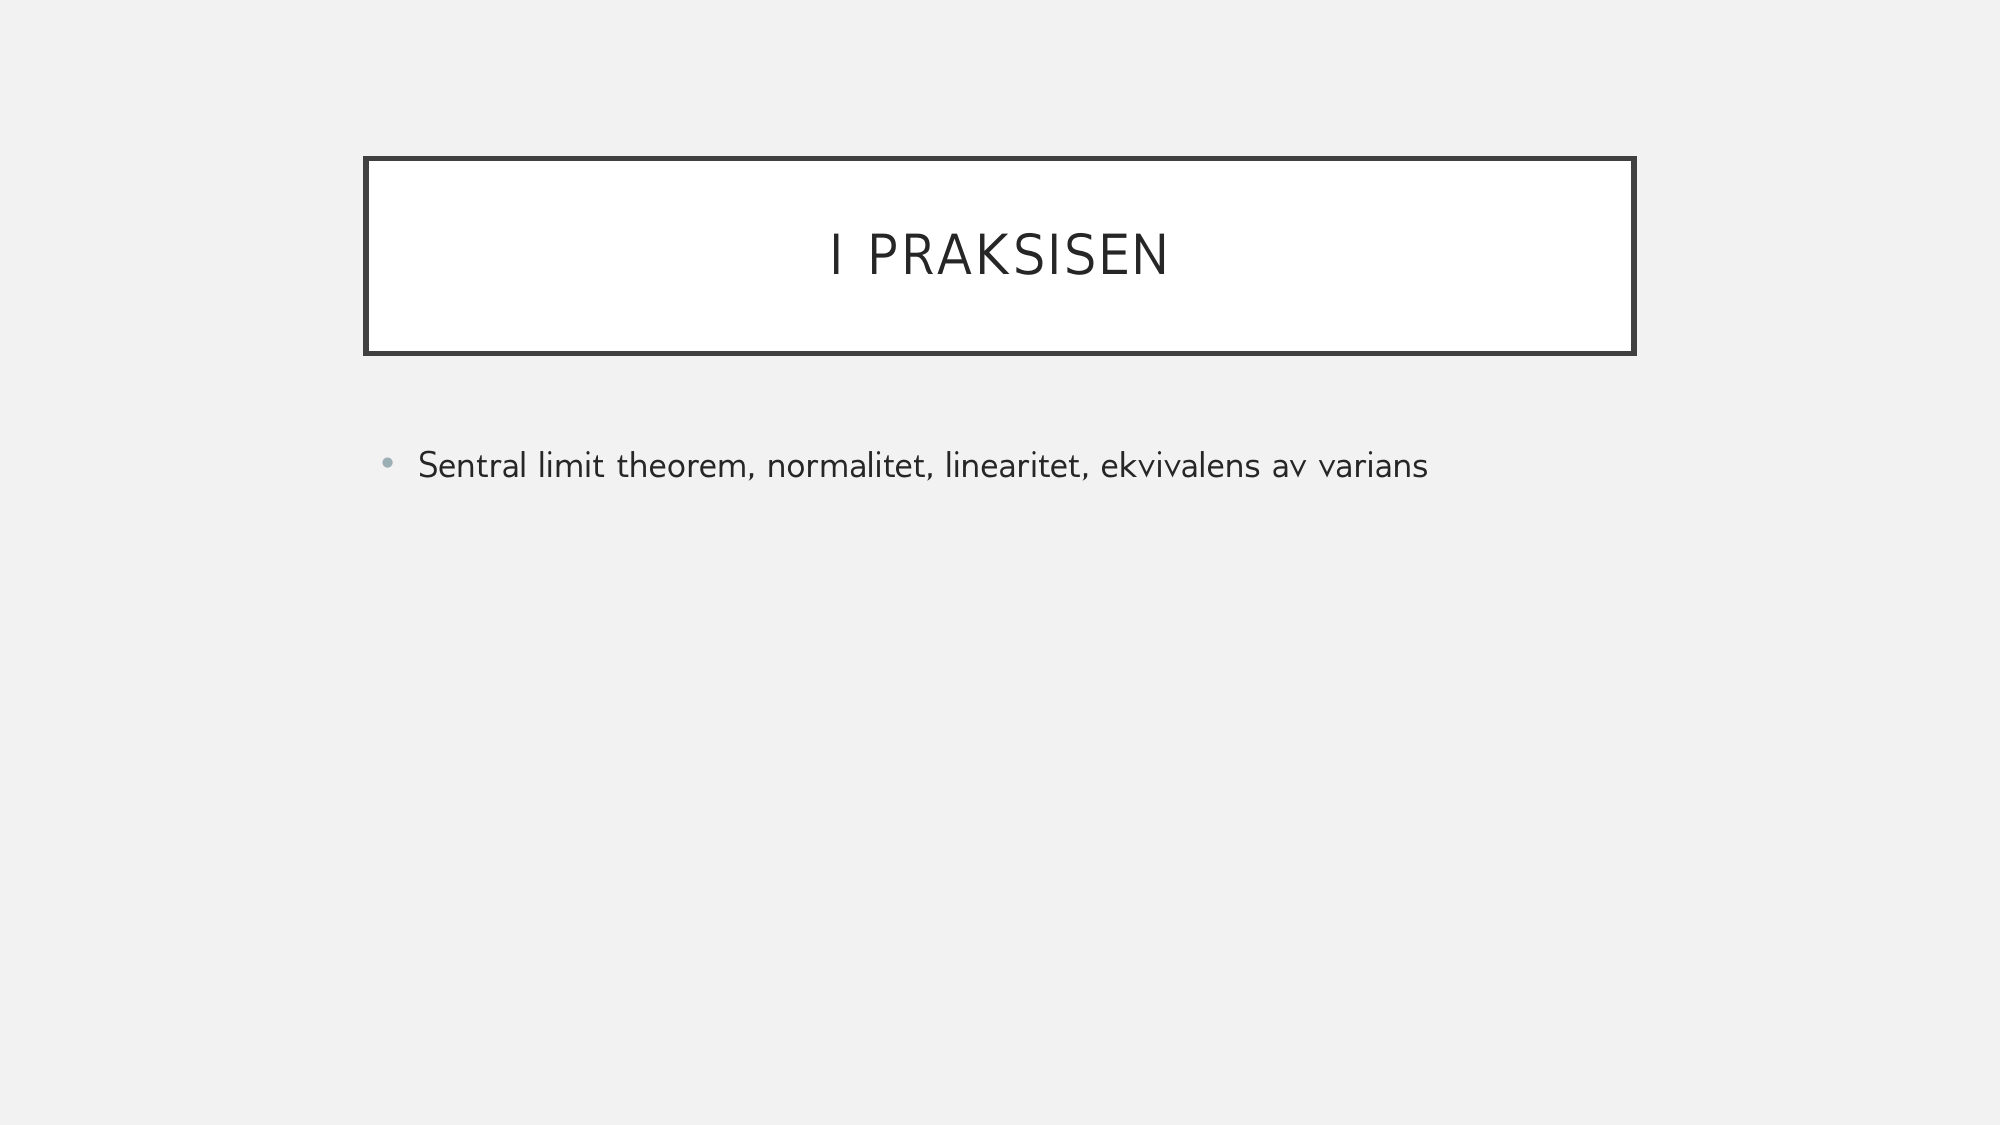

# I praksisen
Sentral limit theorem, normalitet, linearitet, ekvivalens av varians